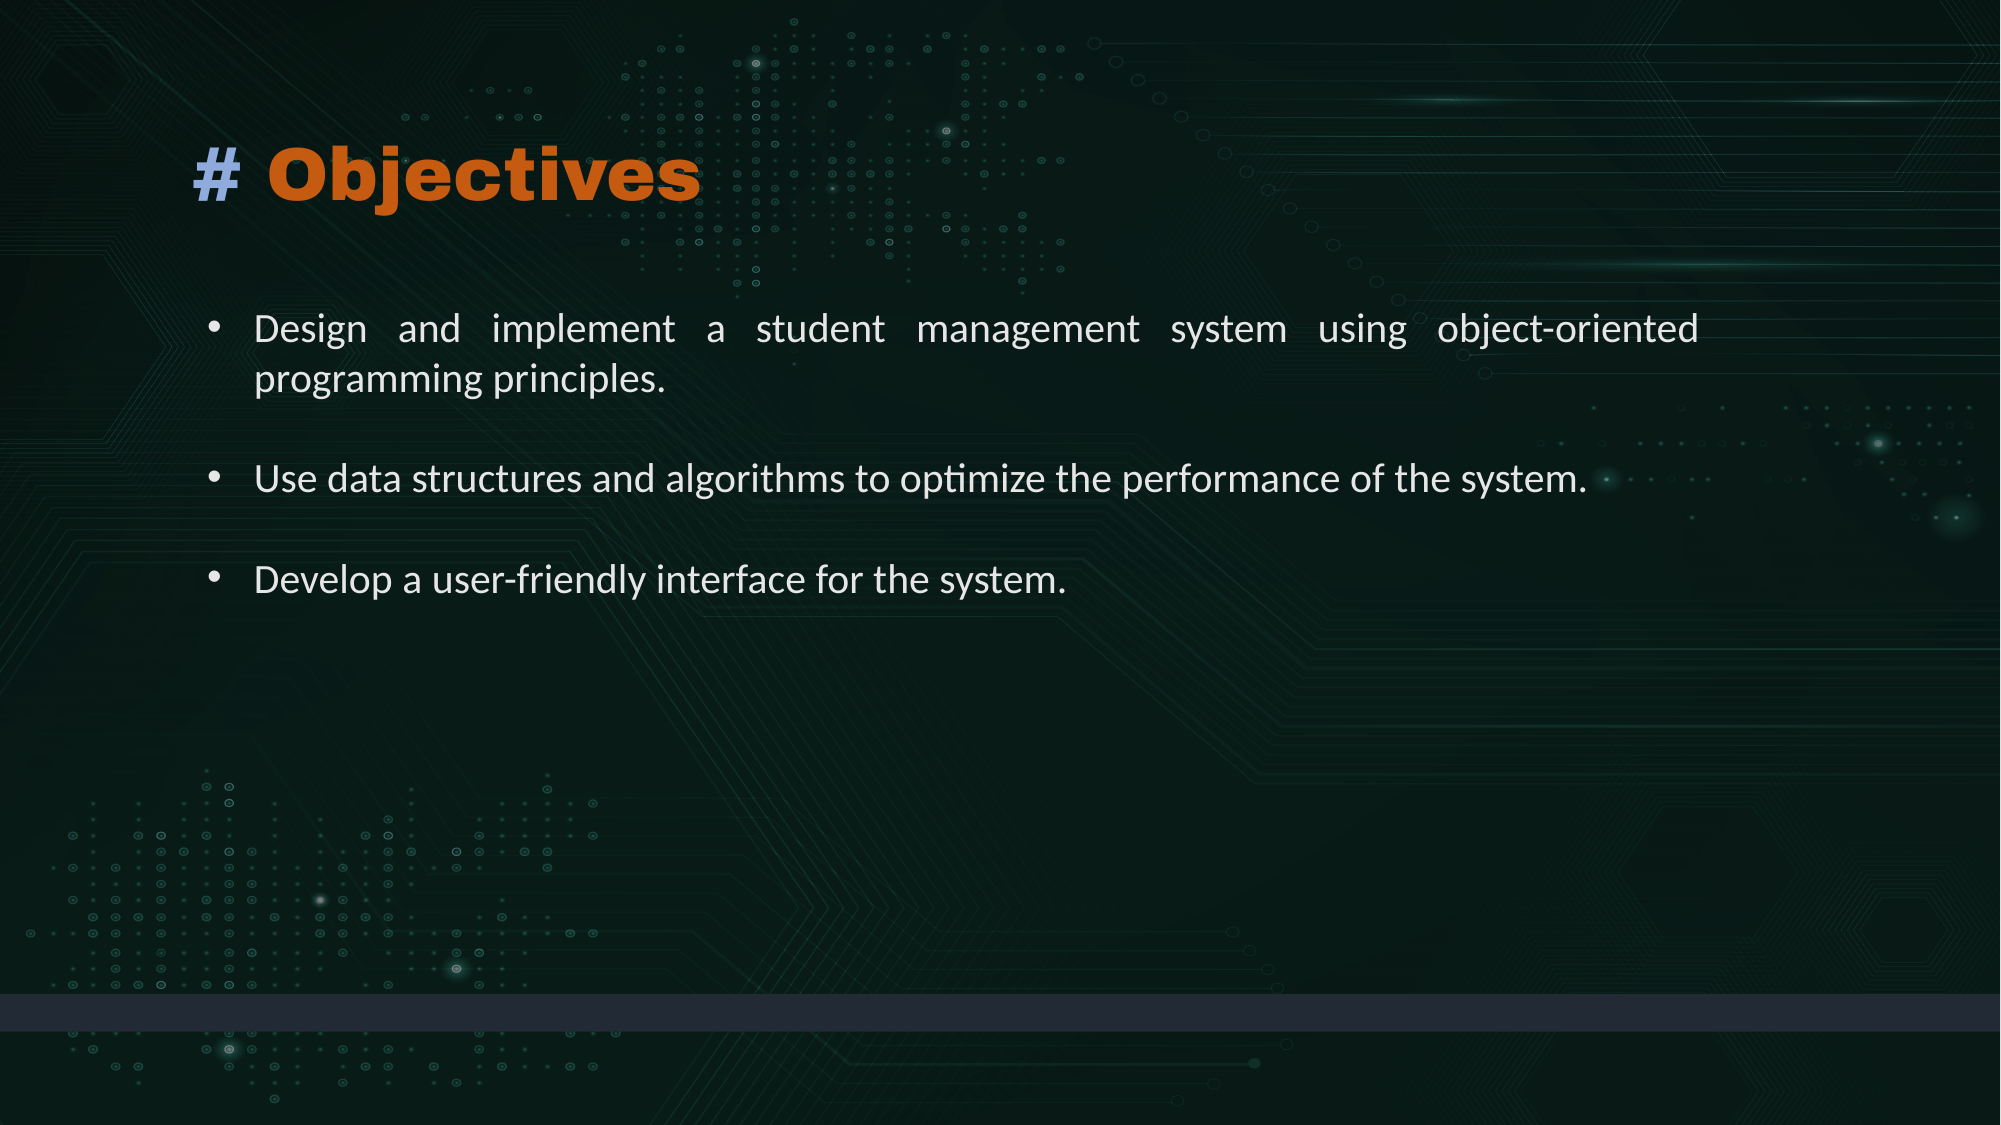

# Objectives
Design and implement a student management system using object-oriented programming principles.

Use data structures and algorithms to optimize the performance of the system.

Develop a user-friendly interface for the system.